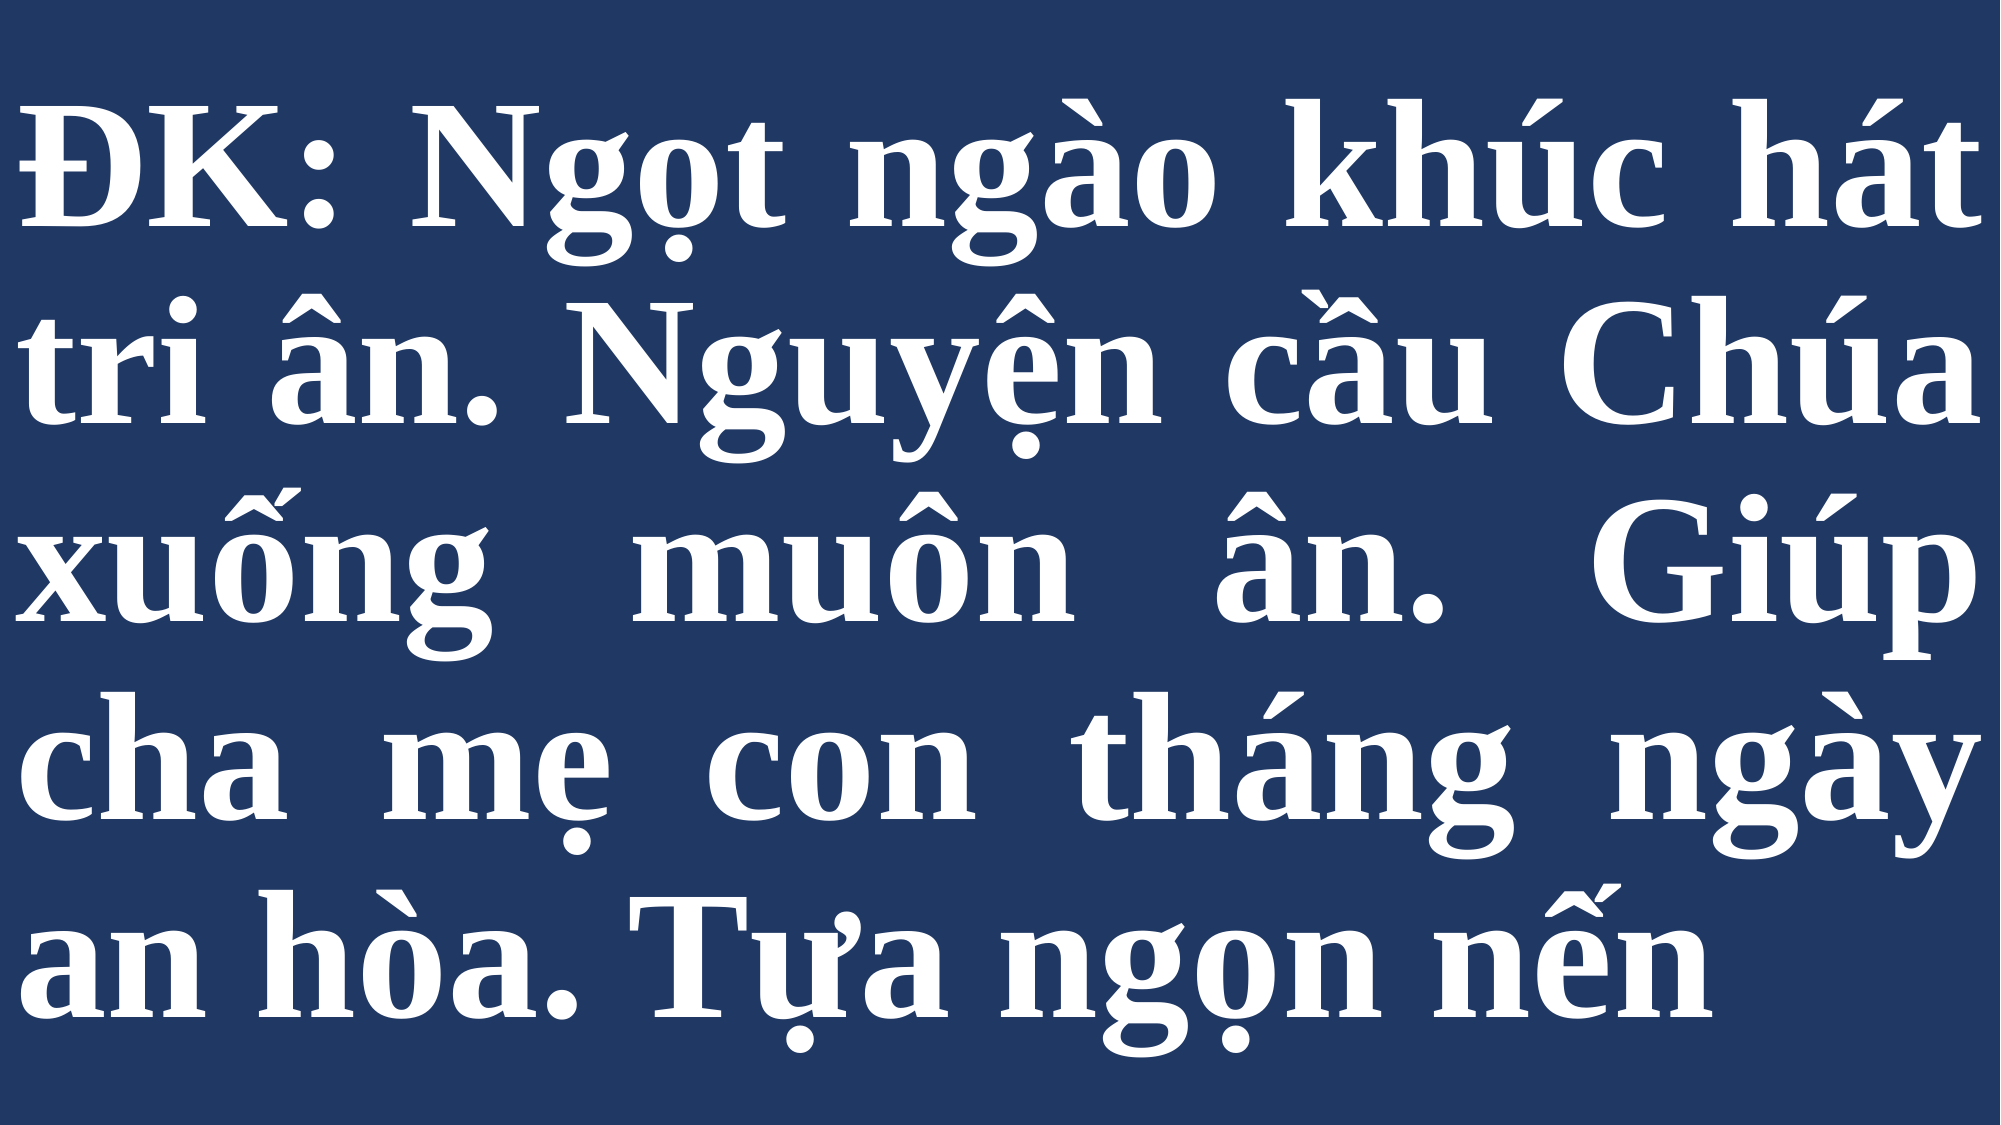

# ĐK: Ngọt ngào khúc hát tri ân. Nguyện cầu Chúa xuống muôn ân. Giúp cha mẹ con tháng ngày an hòa. Tựa ngọn nến